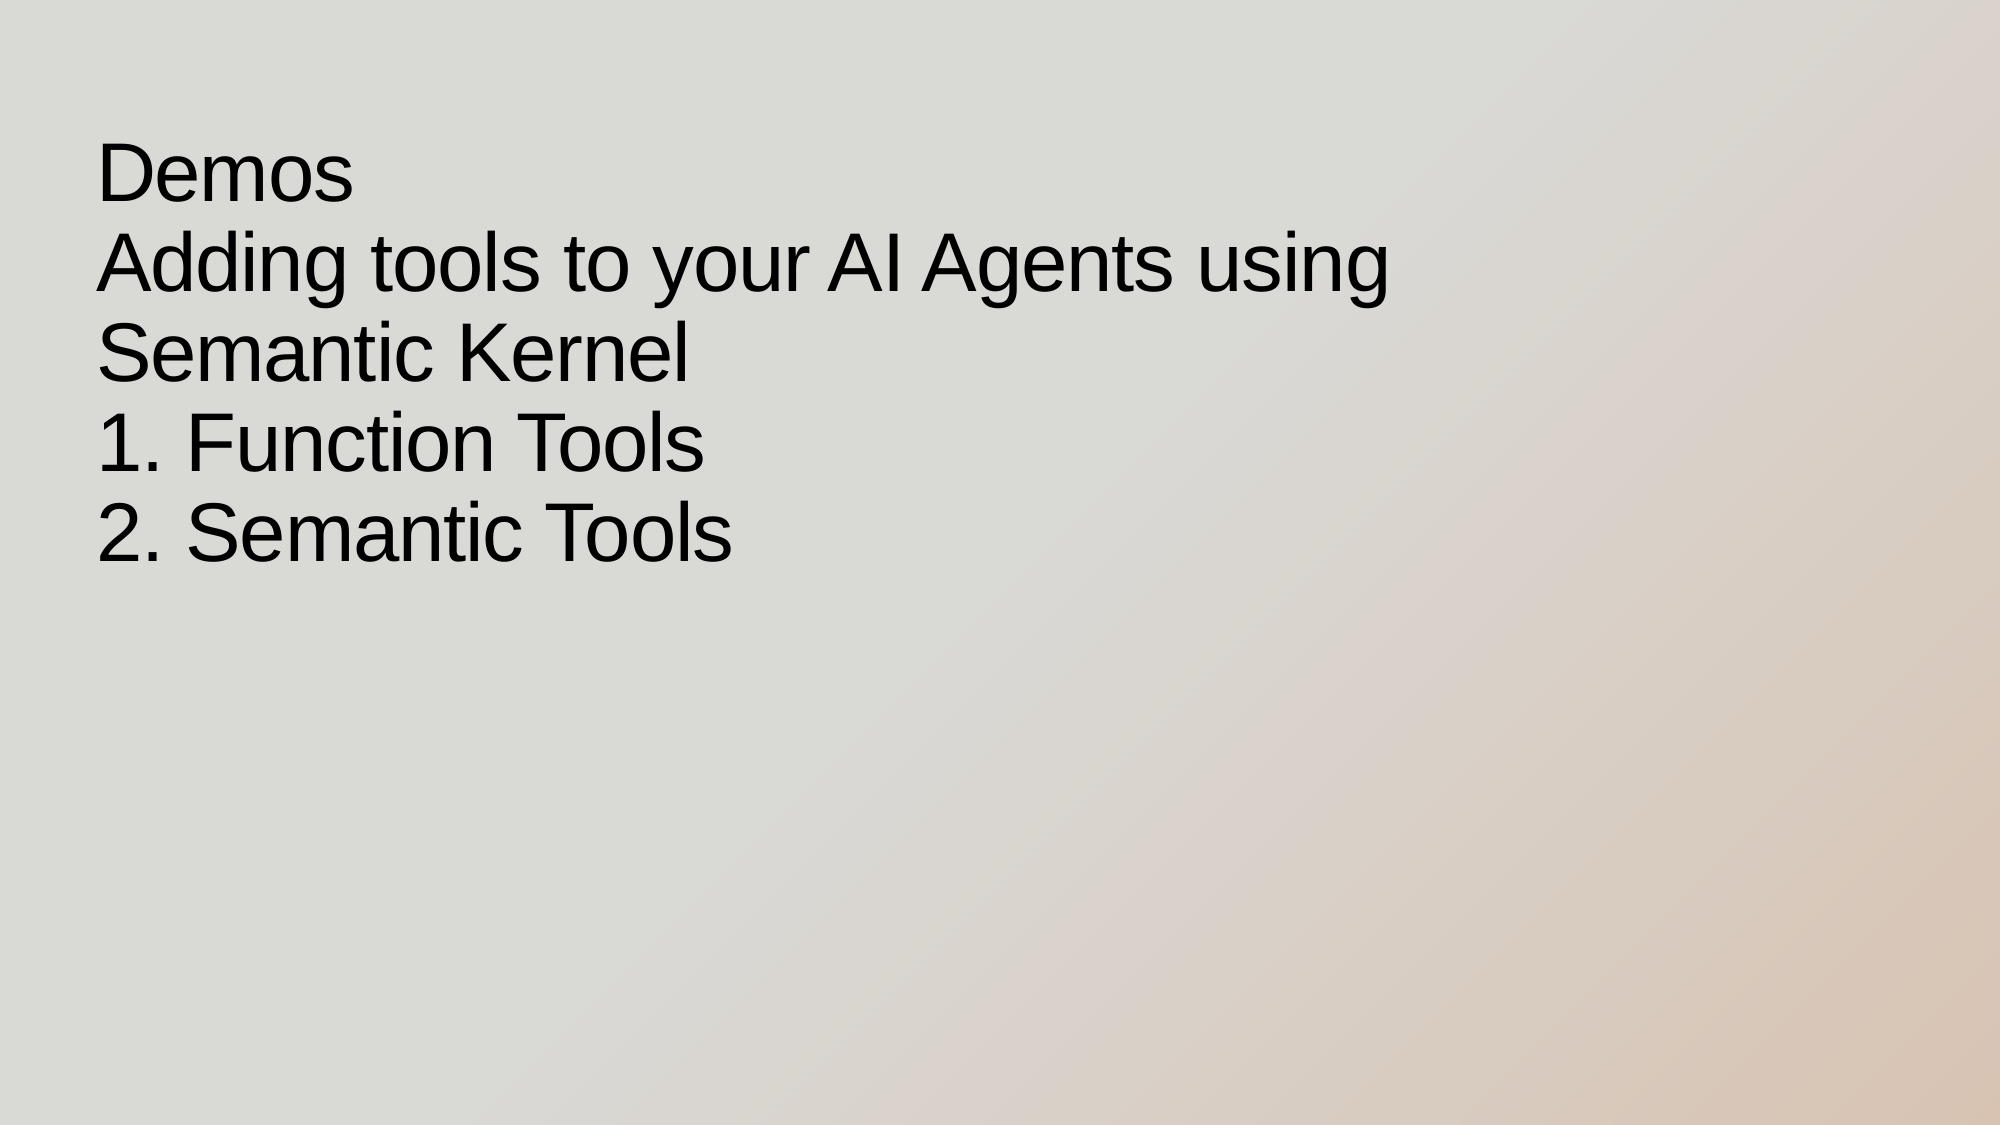

# Demos Adding tools to your AI Agents using Semantic Kernel 1. Function Tools 2. Semantic Tools